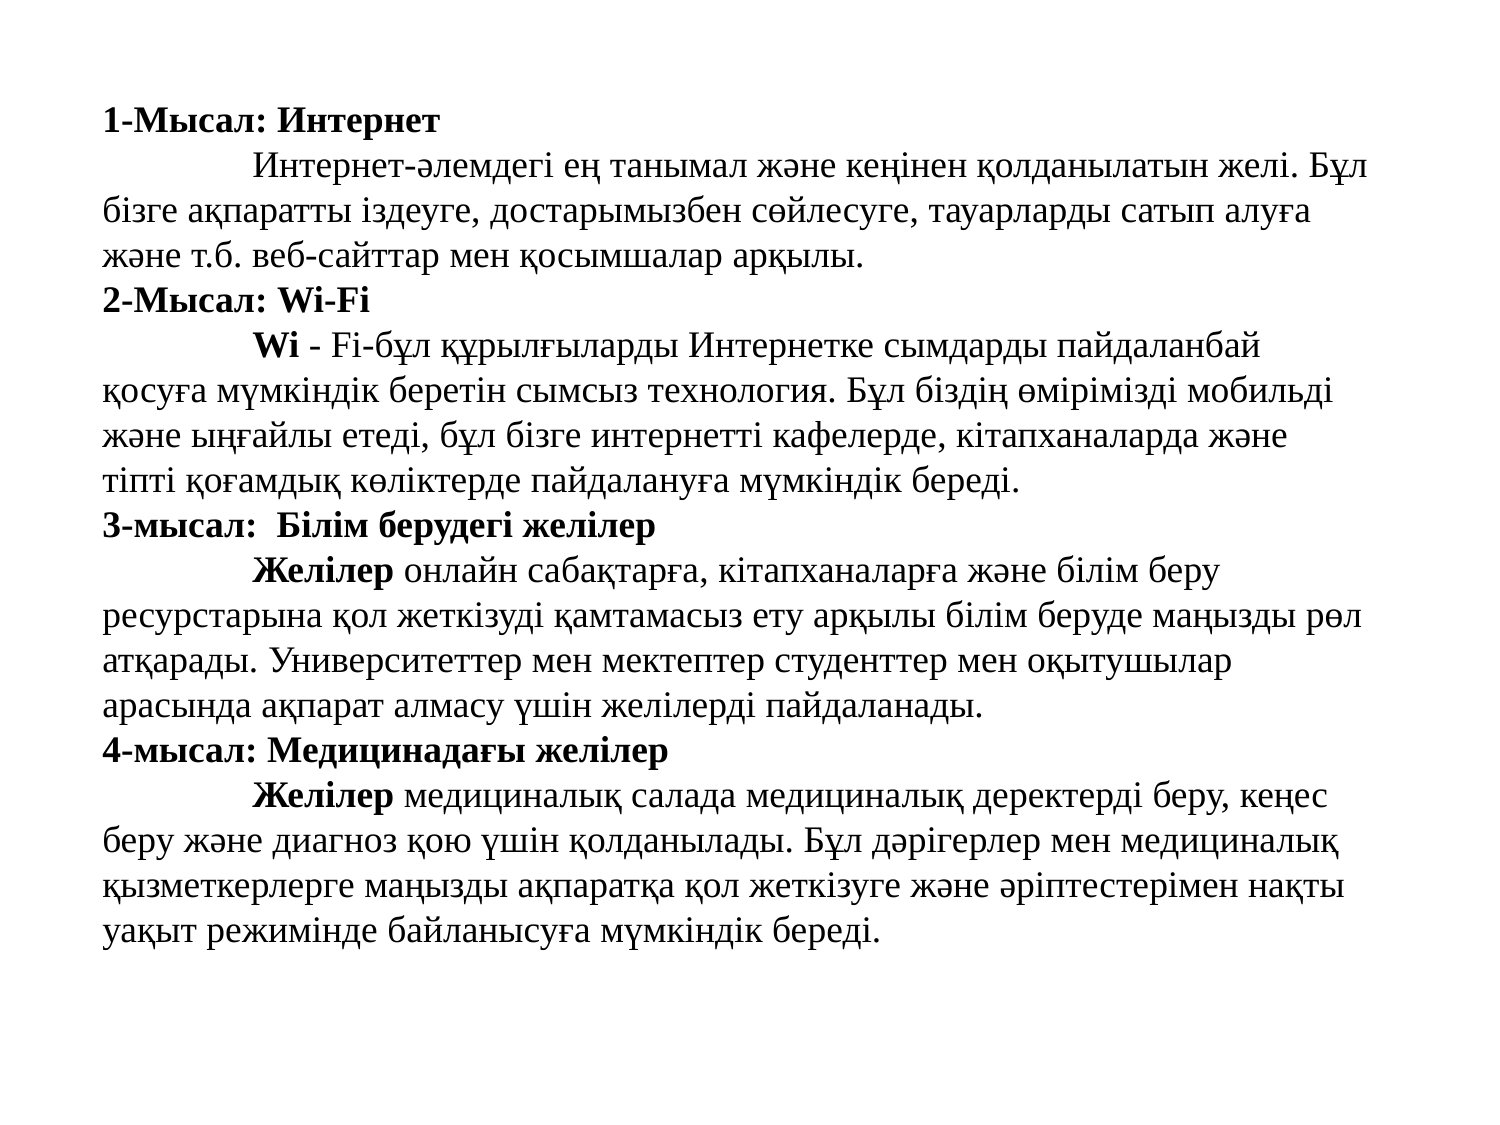

1-Мысал: Интернет
	Интернет-әлемдегі ең танымал және кеңінен қолданылатын желі. Бұл бізге ақпаратты іздеуге, достарымызбен сөйлесуге, тауарларды сатып алуға және т.б. веб-сайттар мен қосымшалар арқылы.
2-Мысал: Wi-Fi
	Wi - Fi-бұл құрылғыларды Интернетке сымдарды пайдаланбай қосуға мүмкіндік беретін сымсыз технология. Бұл біздің өмірімізді мобильді және ыңғайлы етеді, бұл бізге интернетті кафелерде, кітапханаларда және тіпті қоғамдық көліктерде пайдалануға мүмкіндік береді.
3-мысал:  Білім берудегі желілер
	Желілер онлайн сабақтарға, кітапханаларға және білім беру ресурстарына қол жеткізуді қамтамасыз ету арқылы білім беруде маңызды рөл атқарады. Университеттер мен мектептер студенттер мен оқытушылар арасында ақпарат алмасу үшін желілерді пайдаланады.
4-мысал: Медицинадағы желілер
 	Желілер медициналық салада медициналық деректерді беру, кеңес беру және диагноз қою үшін қолданылады. Бұл дәрігерлер мен медициналық қызметкерлерге маңызды ақпаратқа қол жеткізуге және әріптестерімен нақты уақыт режимінде байланысуға мүмкіндік береді.